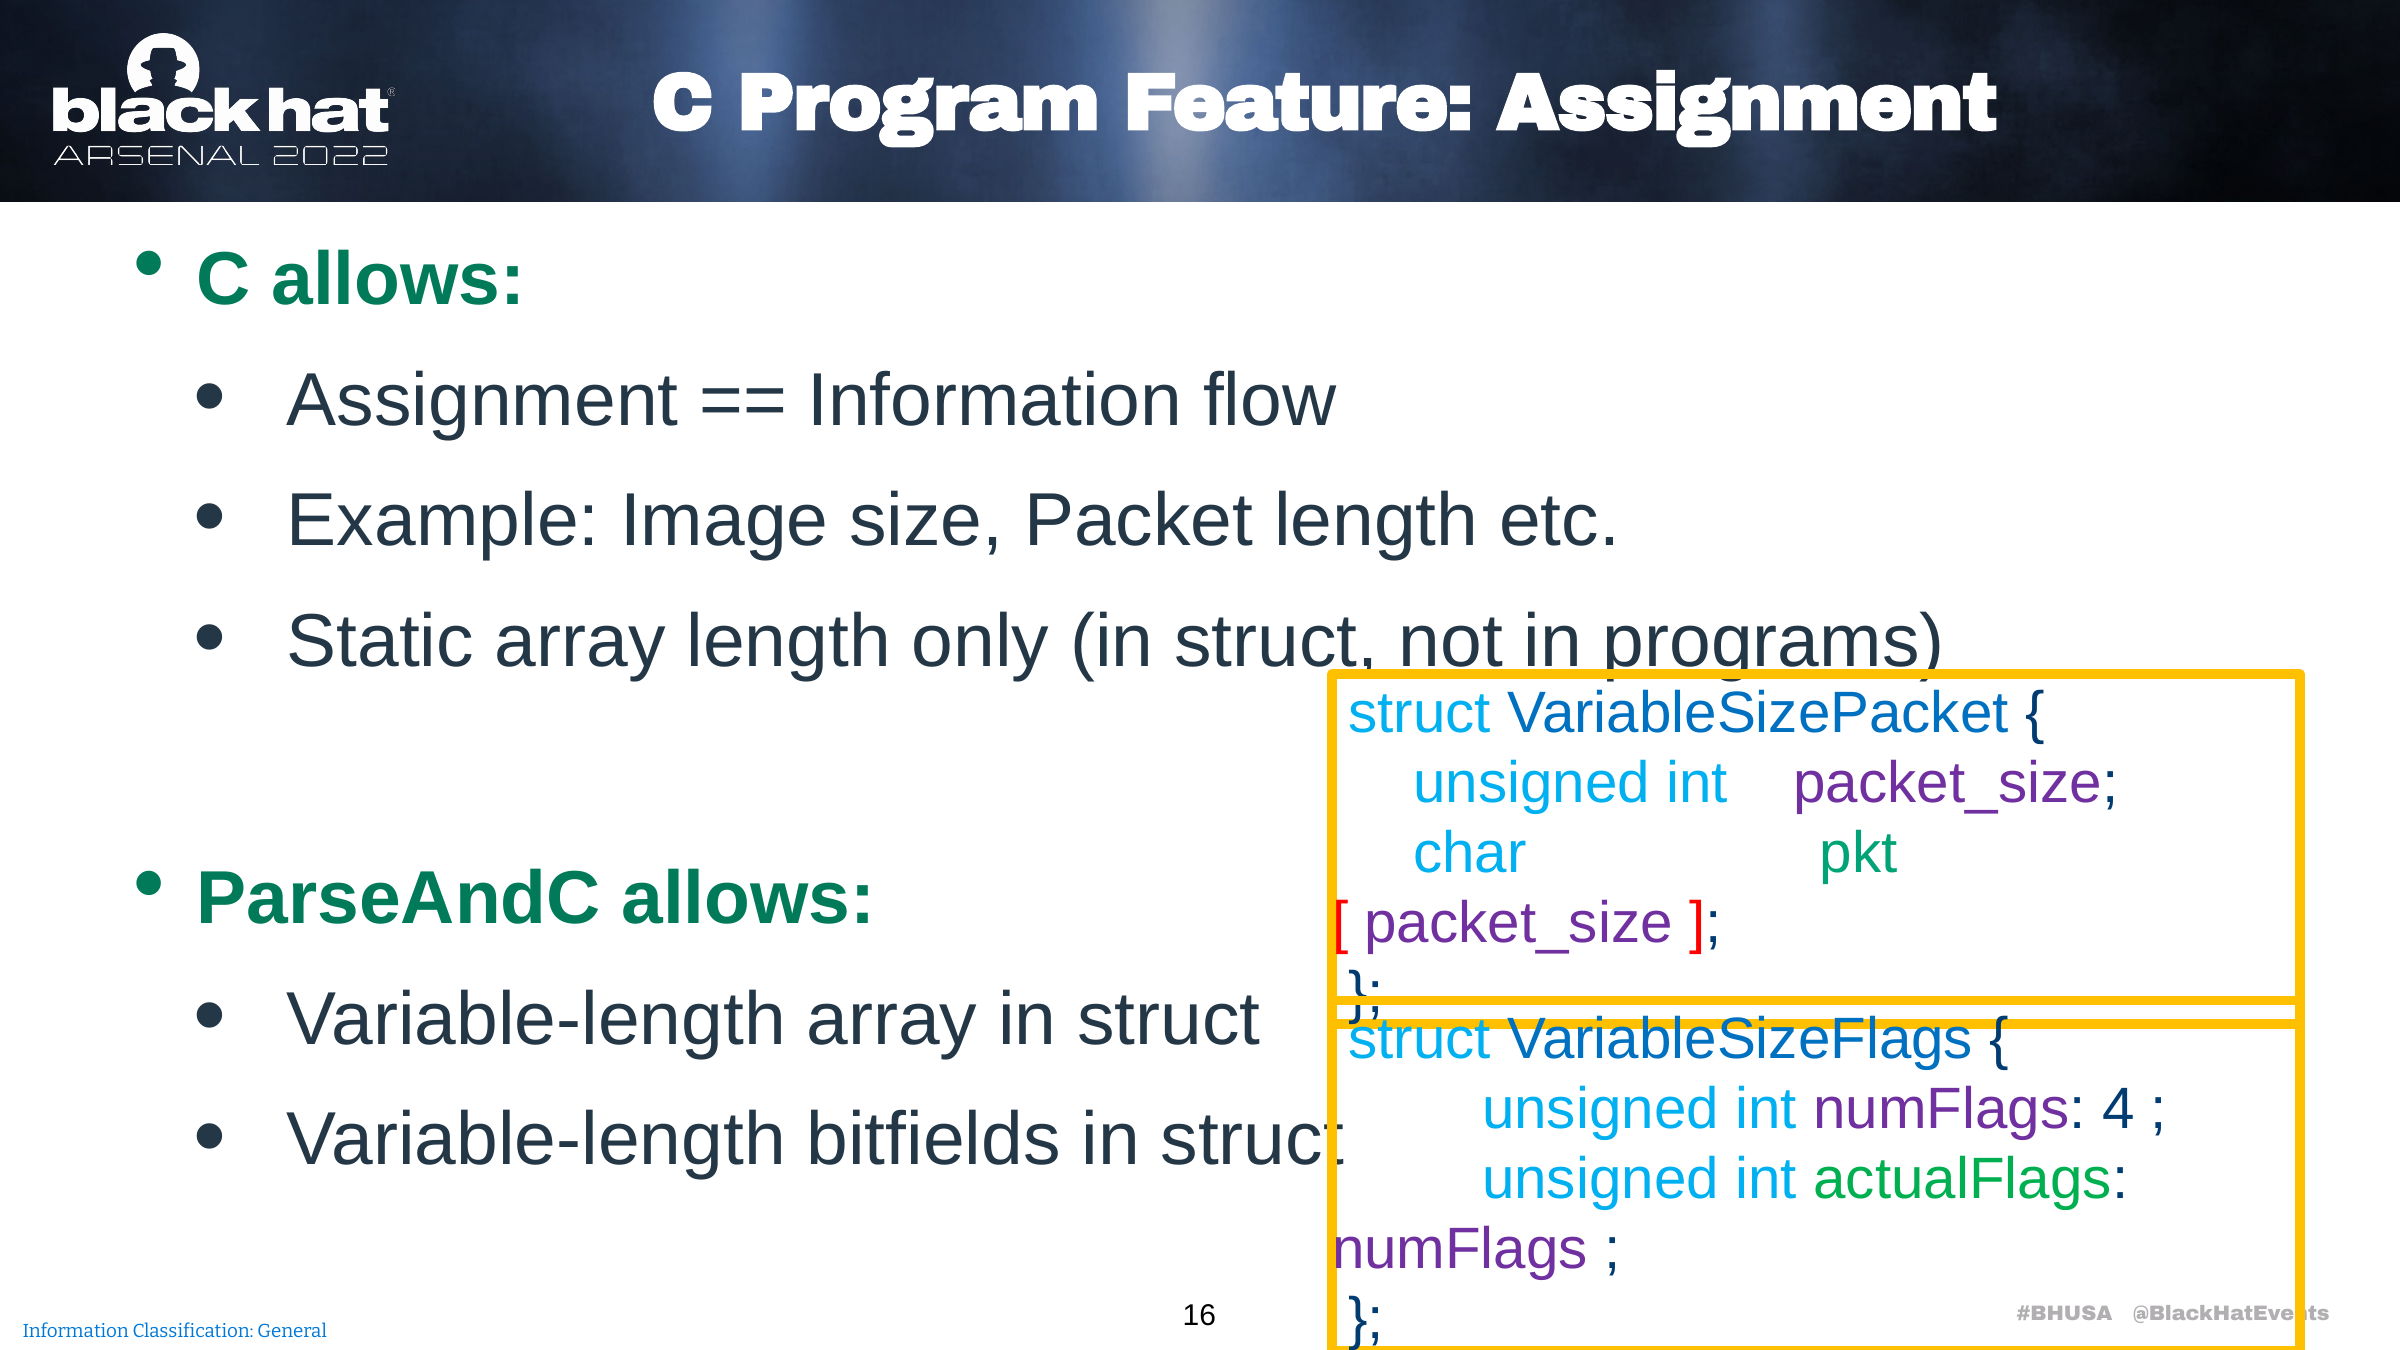

# C Program Feature: Assignment
C allows:
Assignment == Information flow
Example: Image size, Packet length etc.
Static array length only (in struct, not in programs)

ParseAndC allows:
Variable-length array in struct
Variable-length bitfields in struct

 struct VariableSizePacket {
     unsigned int    packet_size;
     char                  pkt [ packet_size ];
 };
 struct VariableSizeFlags {
	unsigned int numFlags: 4 ;
	unsigned int actualFlags: numFlags ;
 };
16